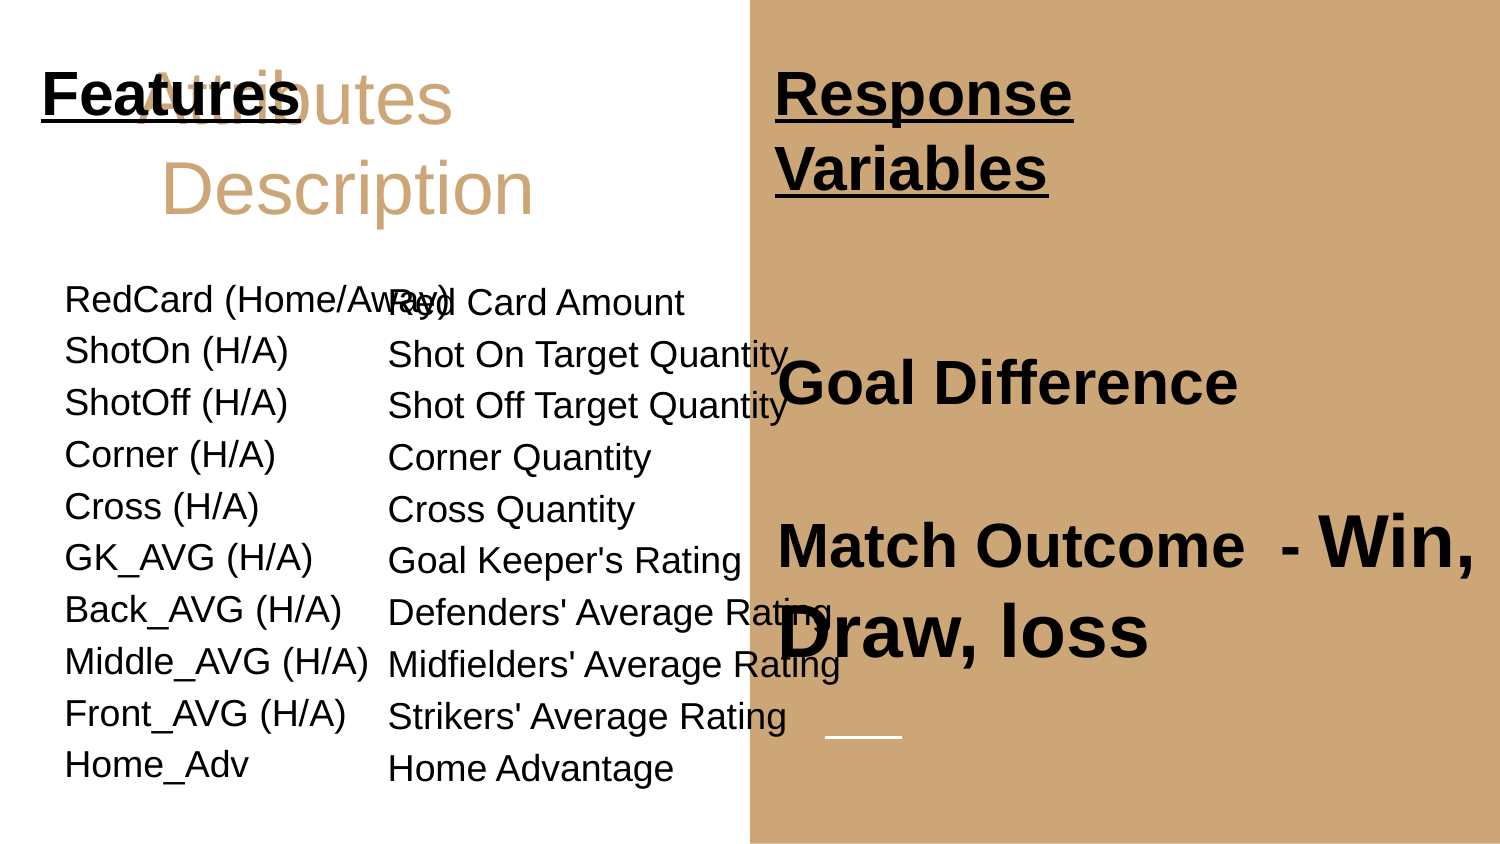

Features
Response Variables
# Attributes      Description

RedCard (Home/Away)
ShotOn (H/A)
ShotOff (H/A)
Corner (H/A)
Cross (H/A)
GK_AVG (H/A)
Back_AVG (H/A)
Middle_AVG (H/A)
Front_AVG (H/A)
Home_Adv

Red Card Amount
Shot On Target Quantity
Shot Off Target Quantity
Corner Quantity
Cross Quantity
Goal Keeper's Rating
Defenders' Average Rating
Midfielders' Average Rating
Strikers' Average Rating
Home Advantage

Goal Difference

Match Outcome  - Win, Draw, loss